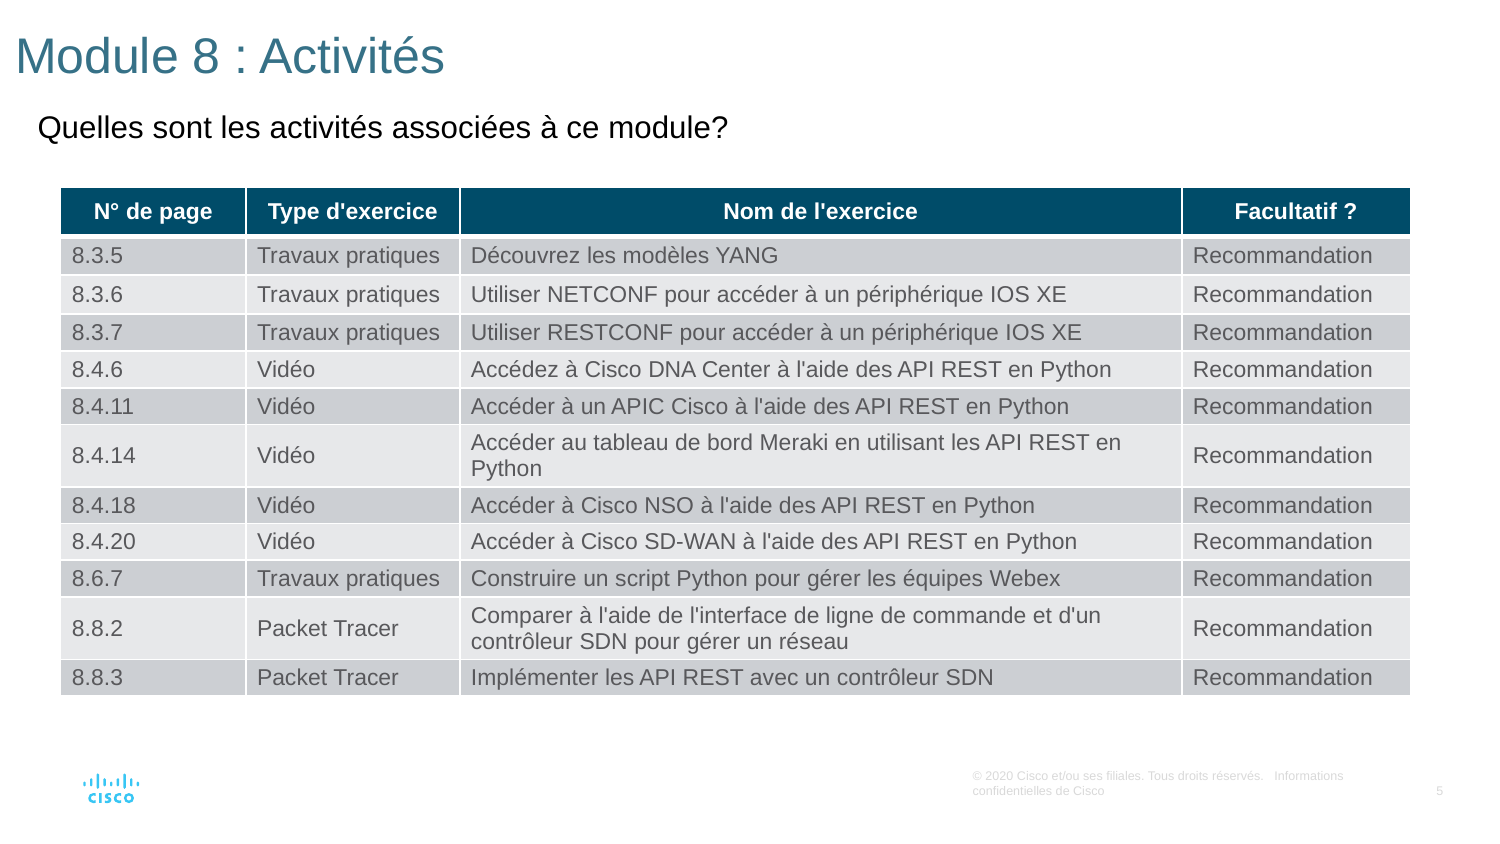

# Module 8 : Activités
Quelles sont les activités associées à ce module?

| N° de page | Type d'exercice | Nom de l'exercice | Facultatif ? |
| --- | --- | --- | --- |
| 8.3.5 | Travaux pratiques | Découvrez les modèles YANG | Recommandation |
| 8.3.6 | Travaux pratiques | Utiliser NETCONF pour accéder à un périphérique IOS XE | Recommandation |
| 8.3.7 | Travaux pratiques | Utiliser RESTCONF pour accéder à un périphérique IOS XE | Recommandation |
| 8.4.6 | Vidéo | Accédez à Cisco DNA Center à l'aide des API REST en Python | Recommandation |
| 8.4.11 | Vidéo | Accéder à un APIC Cisco à l'aide des API REST en Python | Recommandation |
| 8.4.14 | Vidéo | Accéder au tableau de bord Meraki en utilisant les API REST en Python | Recommandation |
| 8.4.18 | Vidéo | Accéder à Cisco NSO à l'aide des API REST en Python | Recommandation |
| 8.4.20 | Vidéo | Accéder à Cisco SD-WAN à l'aide des API REST en Python | Recommandation |
| 8.6.7 | Travaux pratiques | Construire un script Python pour gérer les équipes Webex | Recommandation |
| 8.8.2 | Packet Tracer | Comparer à l'aide de l'interface de ligne de commande et d'un contrôleur SDN pour gérer un réseau | Recommandation |
| 8.8.3 | Packet Tracer | Implémenter les API REST avec un contrôleur SDN | Recommandation |